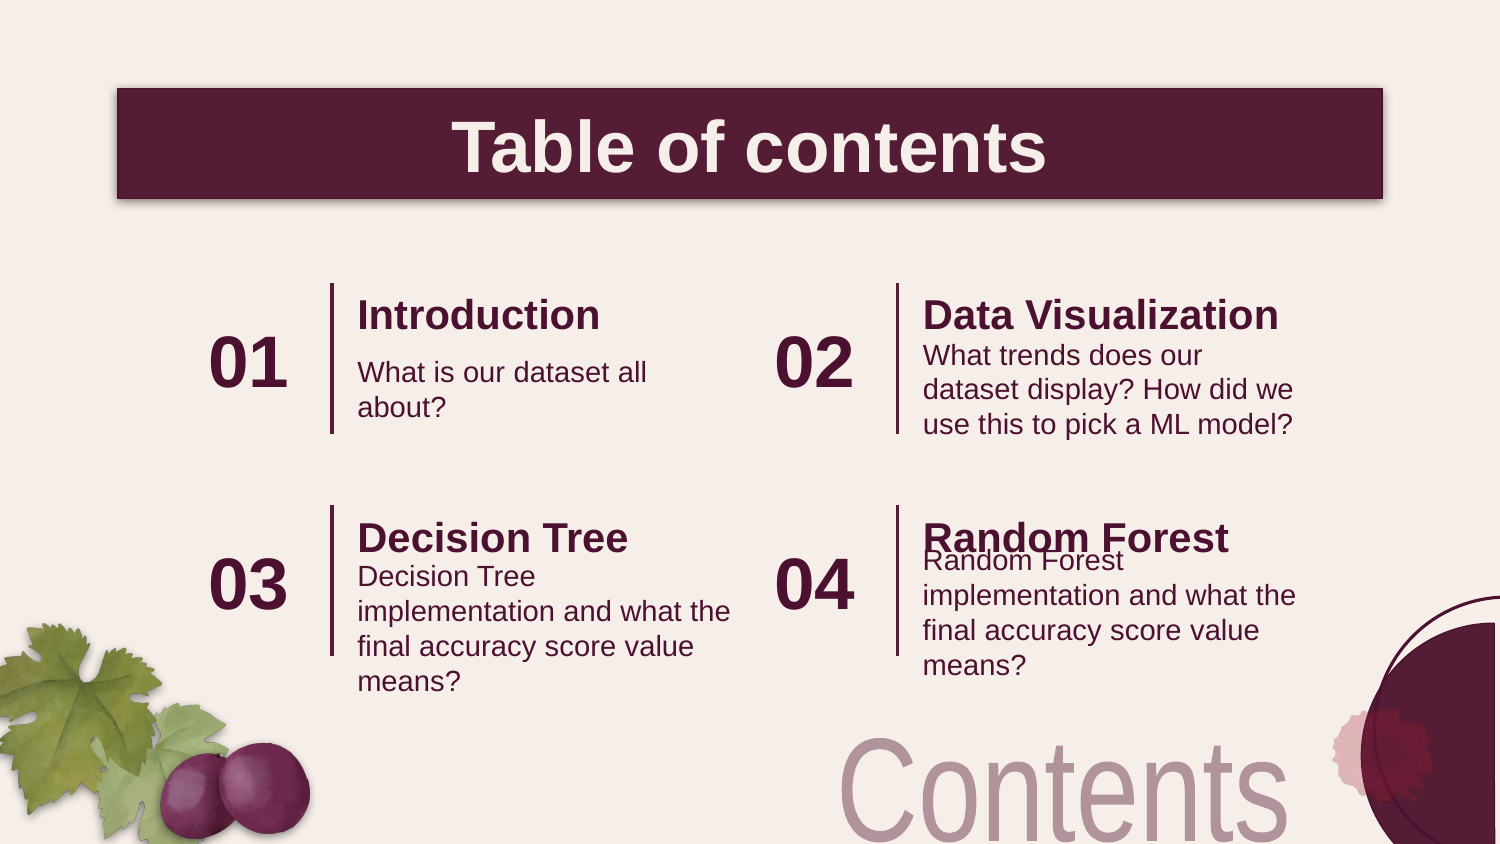

Table of contents
Introduction
Data Visualization
01
02
What is our dataset all about?
What trends does our dataset display? How did we use this to pick a ML model?
Random Forest
Decision Tree
# 03
04
Random Forest implementation and what the final accuracy score value means?
Decision Tree implementation and what the final accuracy score value means?
Contents